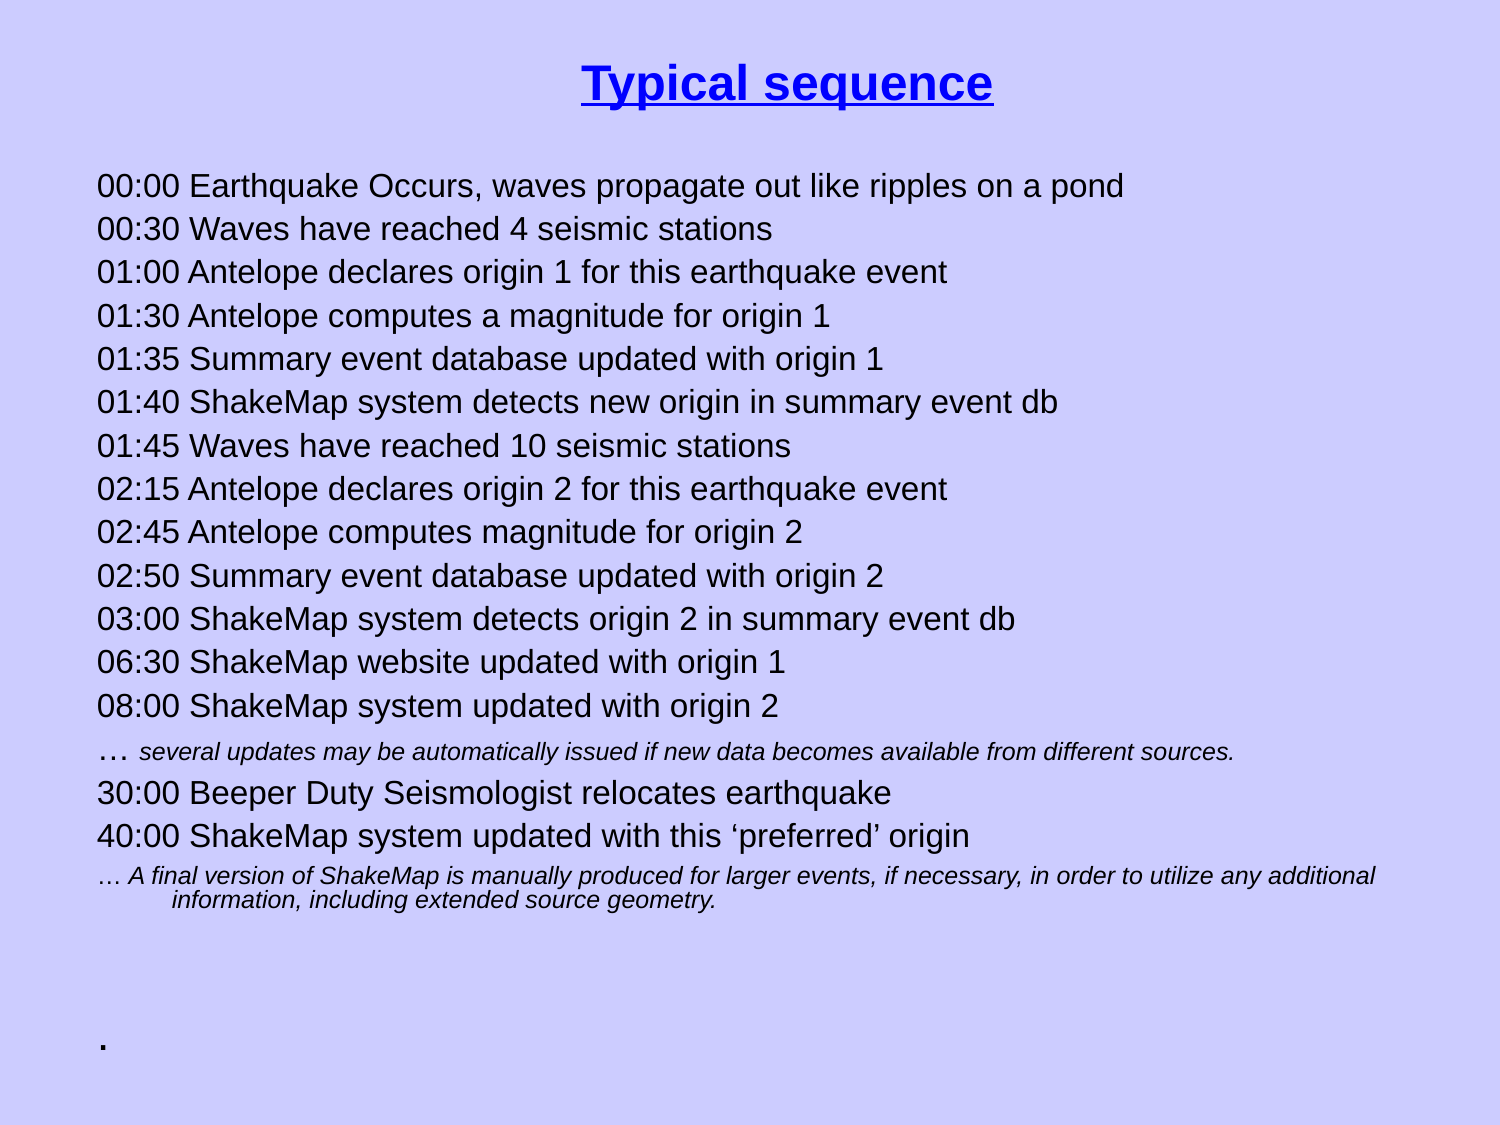

# Typical sequence
00:00 Earthquake Occurs, waves propagate out like ripples on a pond
00:30 Waves have reached 4 seismic stations
01:00 Antelope declares origin 1 for this earthquake event
01:30 Antelope computes a magnitude for origin 1
01:35 Summary event database updated with origin 1
01:40 ShakeMap system detects new origin in summary event db
01:45 Waves have reached 10 seismic stations
02:15 Antelope declares origin 2 for this earthquake event
02:45 Antelope computes magnitude for origin 2
02:50 Summary event database updated with origin 2
03:00 ShakeMap system detects origin 2 in summary event db
06:30 ShakeMap website updated with origin 1
08:00 ShakeMap system updated with origin 2
… several updates may be automatically issued if new data becomes available from different sources.
30:00 Beeper Duty Seismologist relocates earthquake
40:00 ShakeMap system updated with this ‘preferred’ origin
… A final version of ShakeMap is manually produced for larger events, if necessary, in order to utilize any additional information, including extended source geometry.

.